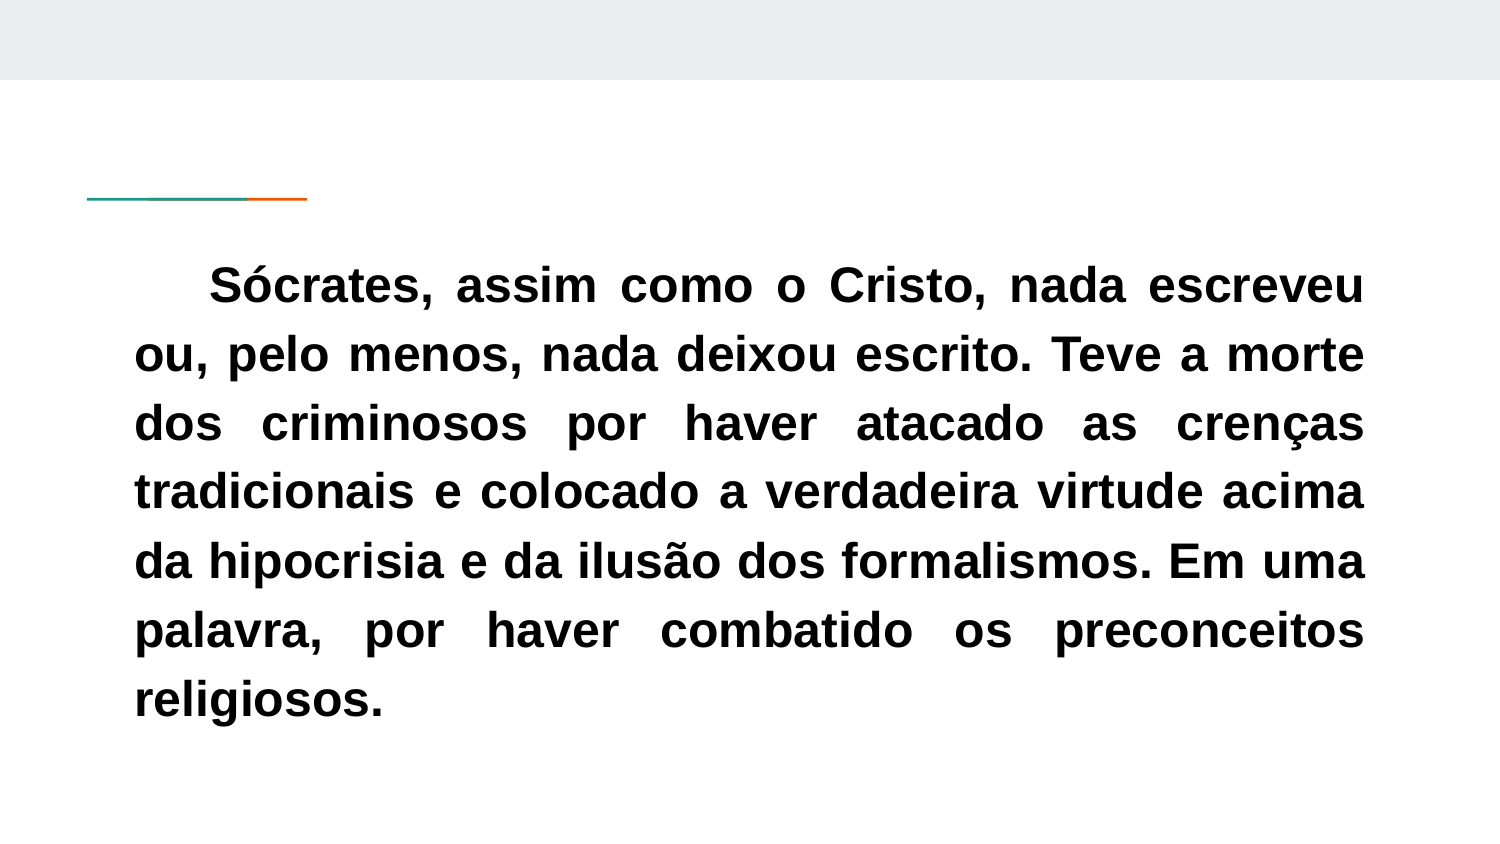

Sócrates, assim como o Cristo, nada escreveu ou, pelo menos, nada deixou escrito. Teve a morte dos criminosos por haver atacado as crenças tradicionais e colocado a verdadeira virtude acima da hipocrisia e da ilusão dos formalismos. Em uma palavra, por haver combatido os preconceitos religiosos.